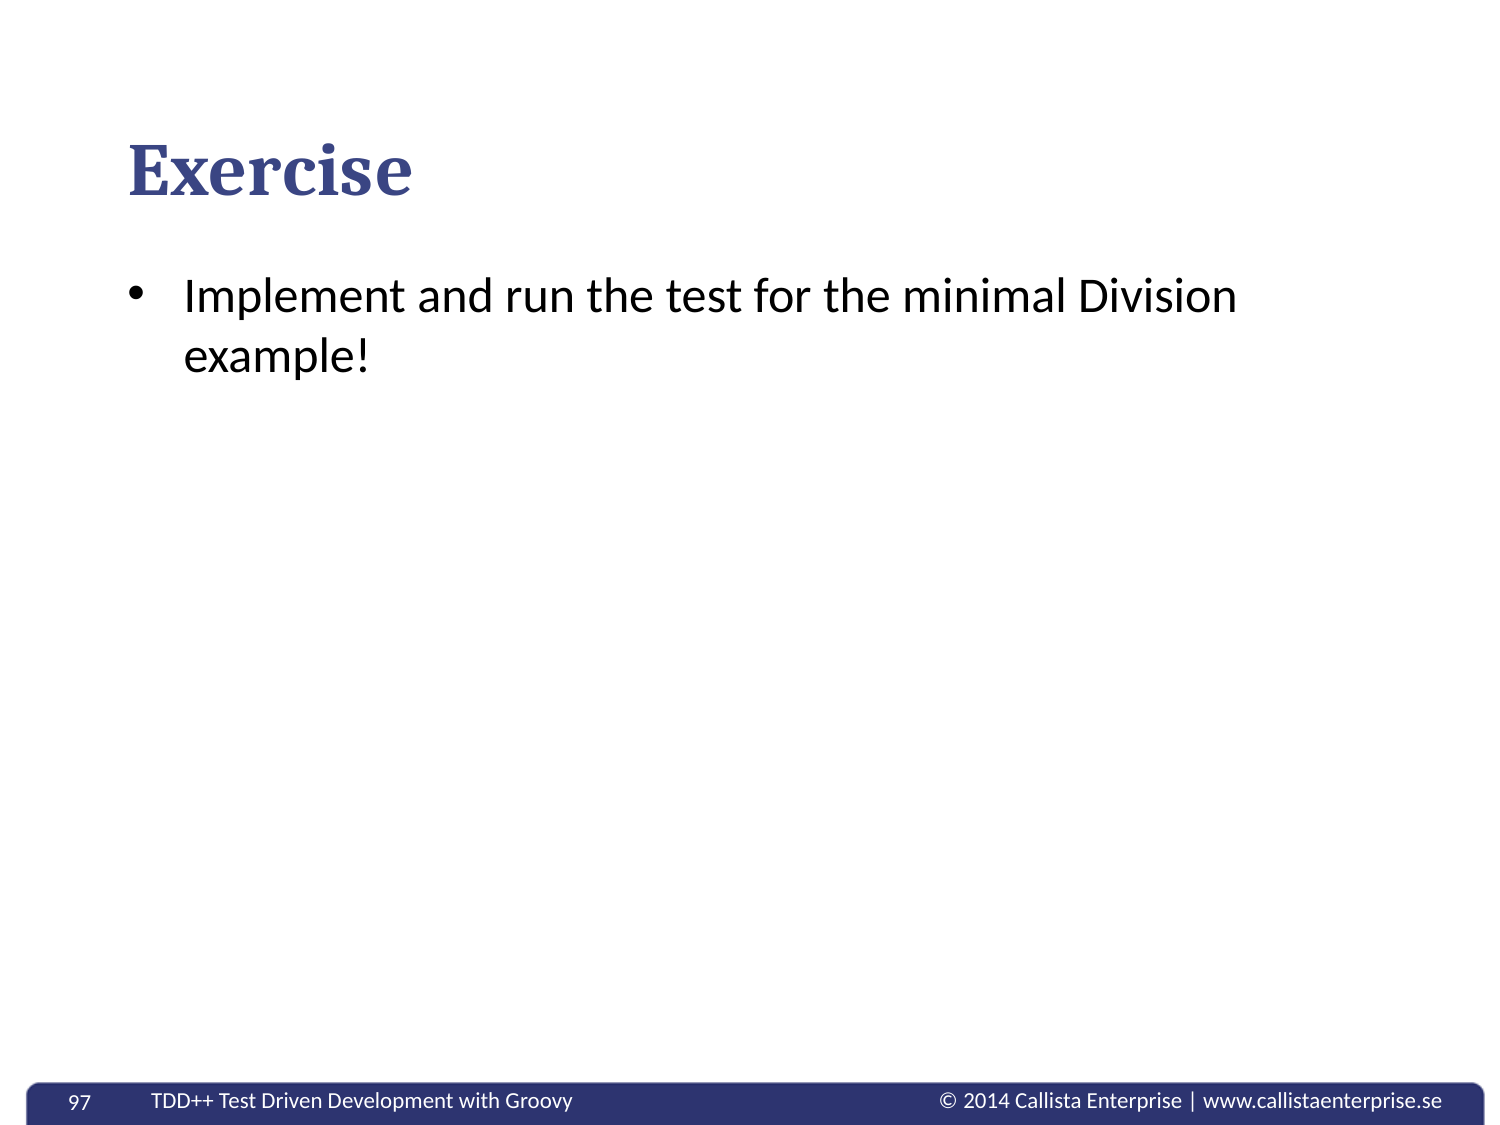

# Exercise
Implement and run the test for the minimal Division example!